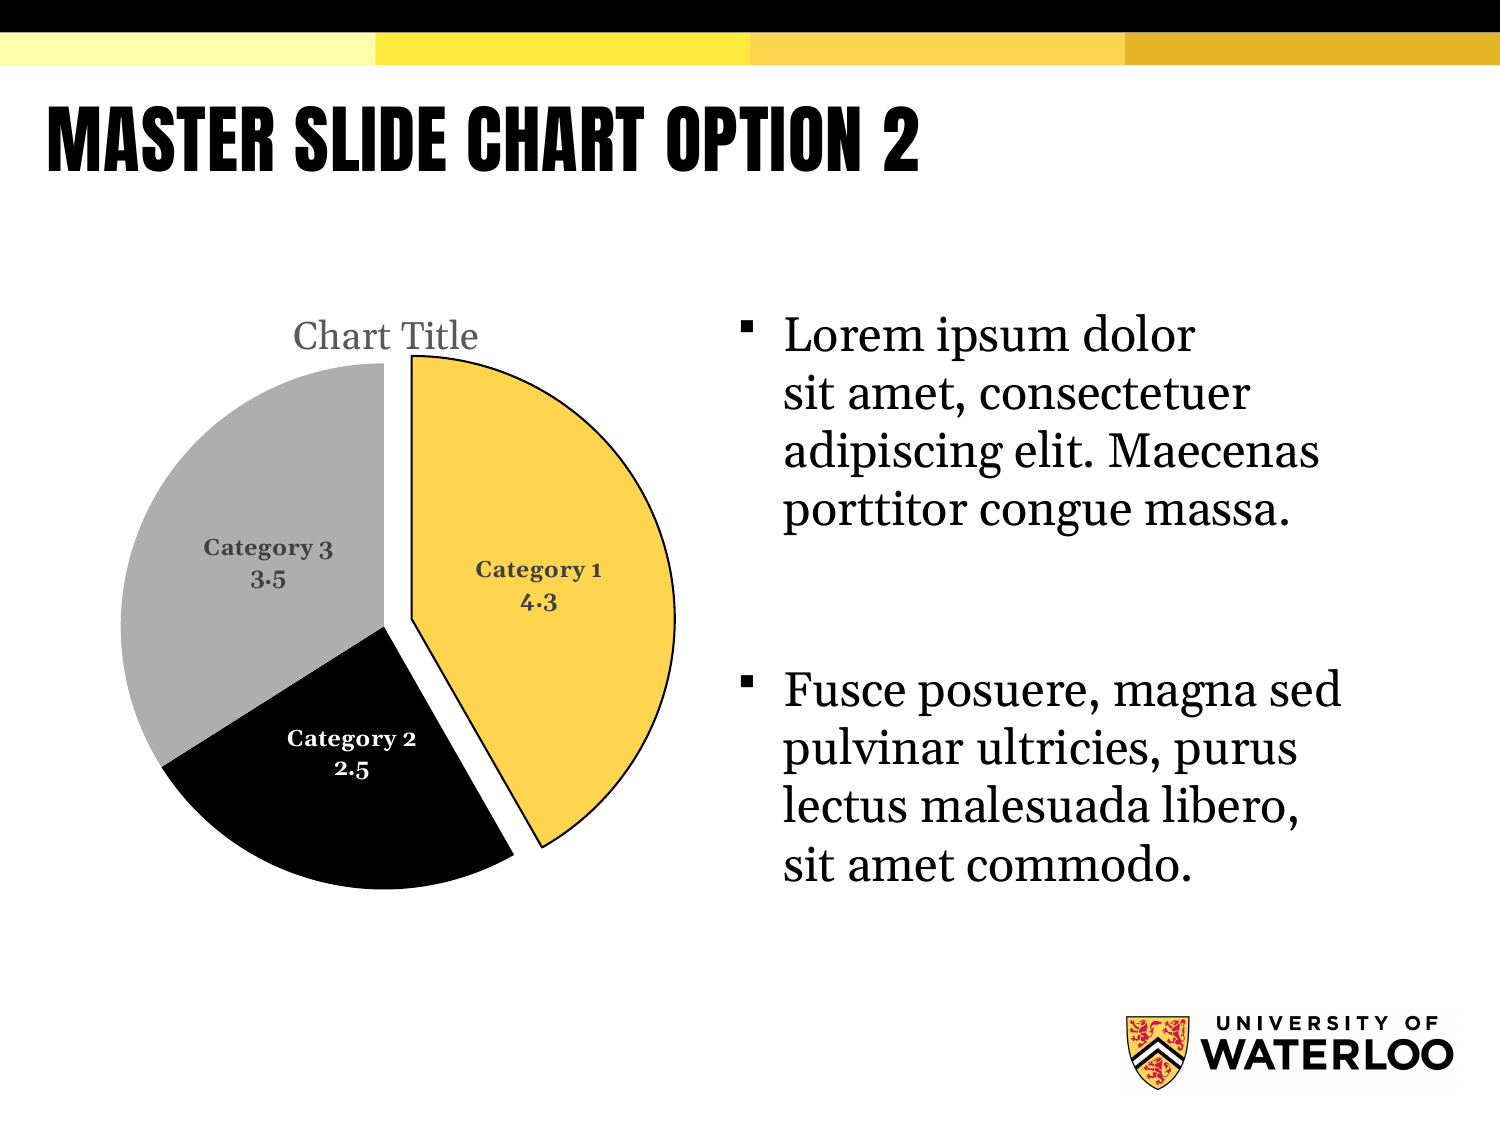

# MASTER SLIDE CHART OPTION 2

### Chart: Chart Title

| Category | Series 1 | Series 2 | Series 3 |
|---|---|---|---|
| Category 1 | 4.3 | 2.4 | 2.0 |
| Category 2 | 2.5 | 4.4 | 2.0 |
| Category 3 | 3.5 | 1.8 | 3.0 |
Lorem ipsum dolor
sit amet, consectetuer adipiscing elit. Maecenas porttitor congue massa.

Fusce posuere, magna sed pulvinar ultricies, purus lectus malesuada libero,
sit amet commodo.